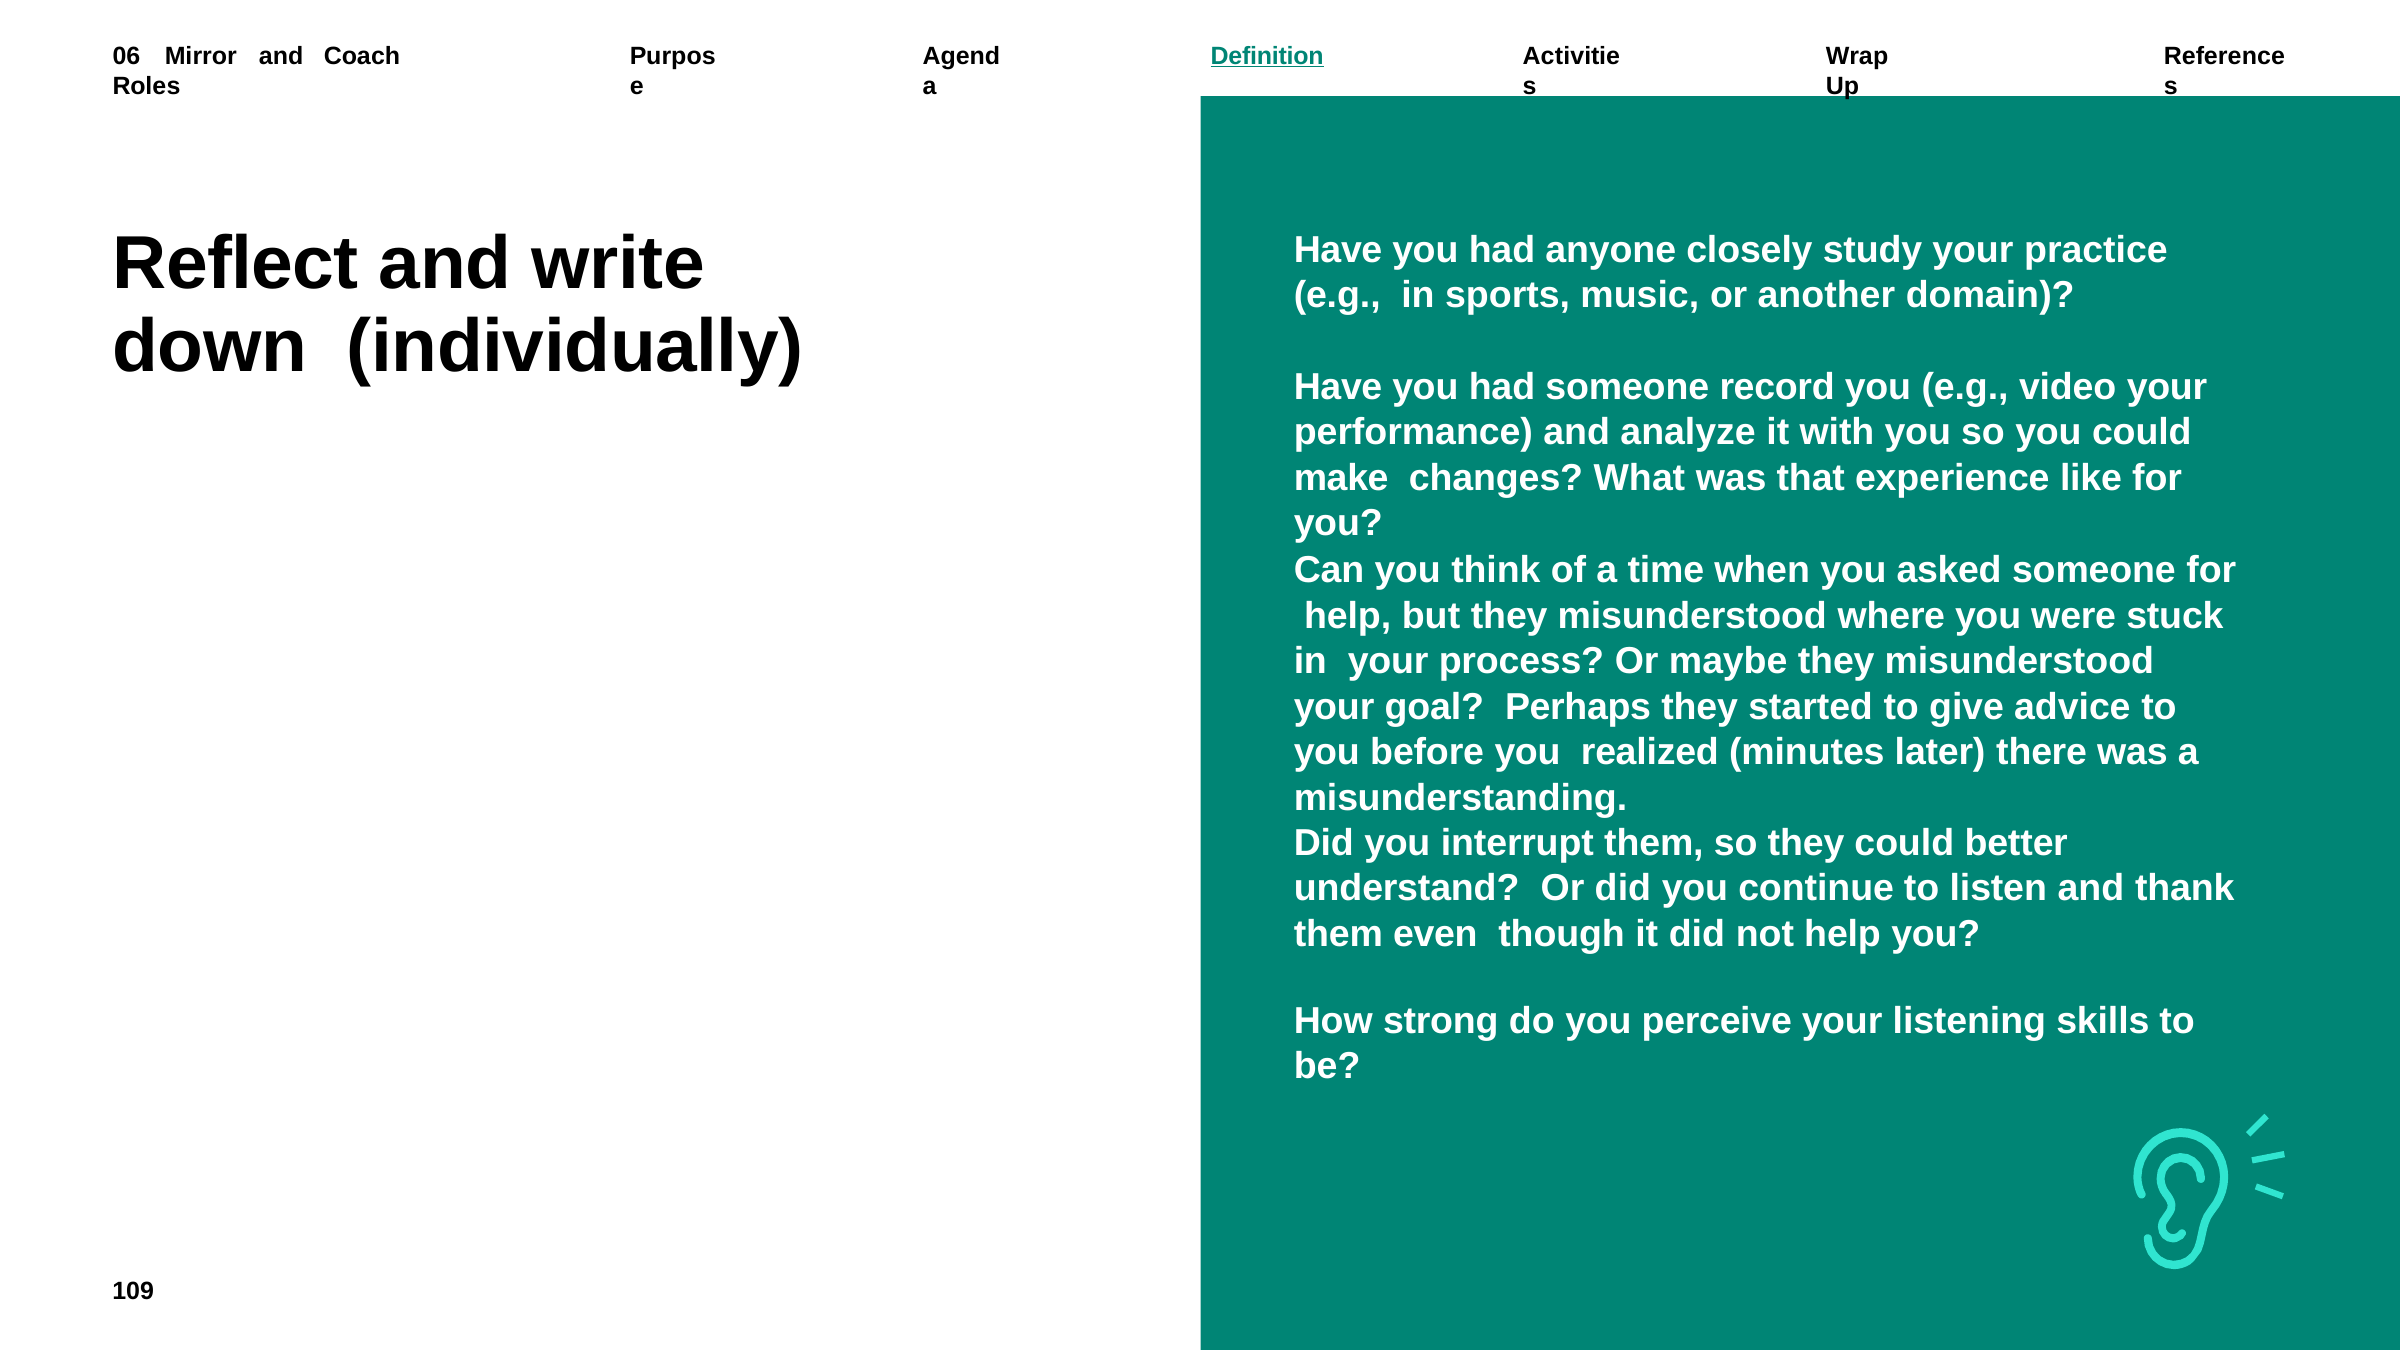

06	Mirror	and	Coach	Roles
Purpose
Agenda
Definition
Activities
Wrap	Up
References

Reflect and write down  (individually)
Have you had anyone closely study your practice (e.g.,  in sports, music, or another domain)?
Have you had someone record you (e.g., video your  performance) and analyze it with you so you could make  changes? What was that experience like for you?
Can you think of a time when you asked someone for  help, but they misunderstood where you were stuck in  your process? Or maybe they misunderstood your goal?  Perhaps they started to give advice to you before you  realized (minutes later) there was a misunderstanding.
Did you interrupt them, so they could better understand?  Or did you continue to listen and thank them even  though it did not help you?

How strong do you perceive your listening skills to be?

109